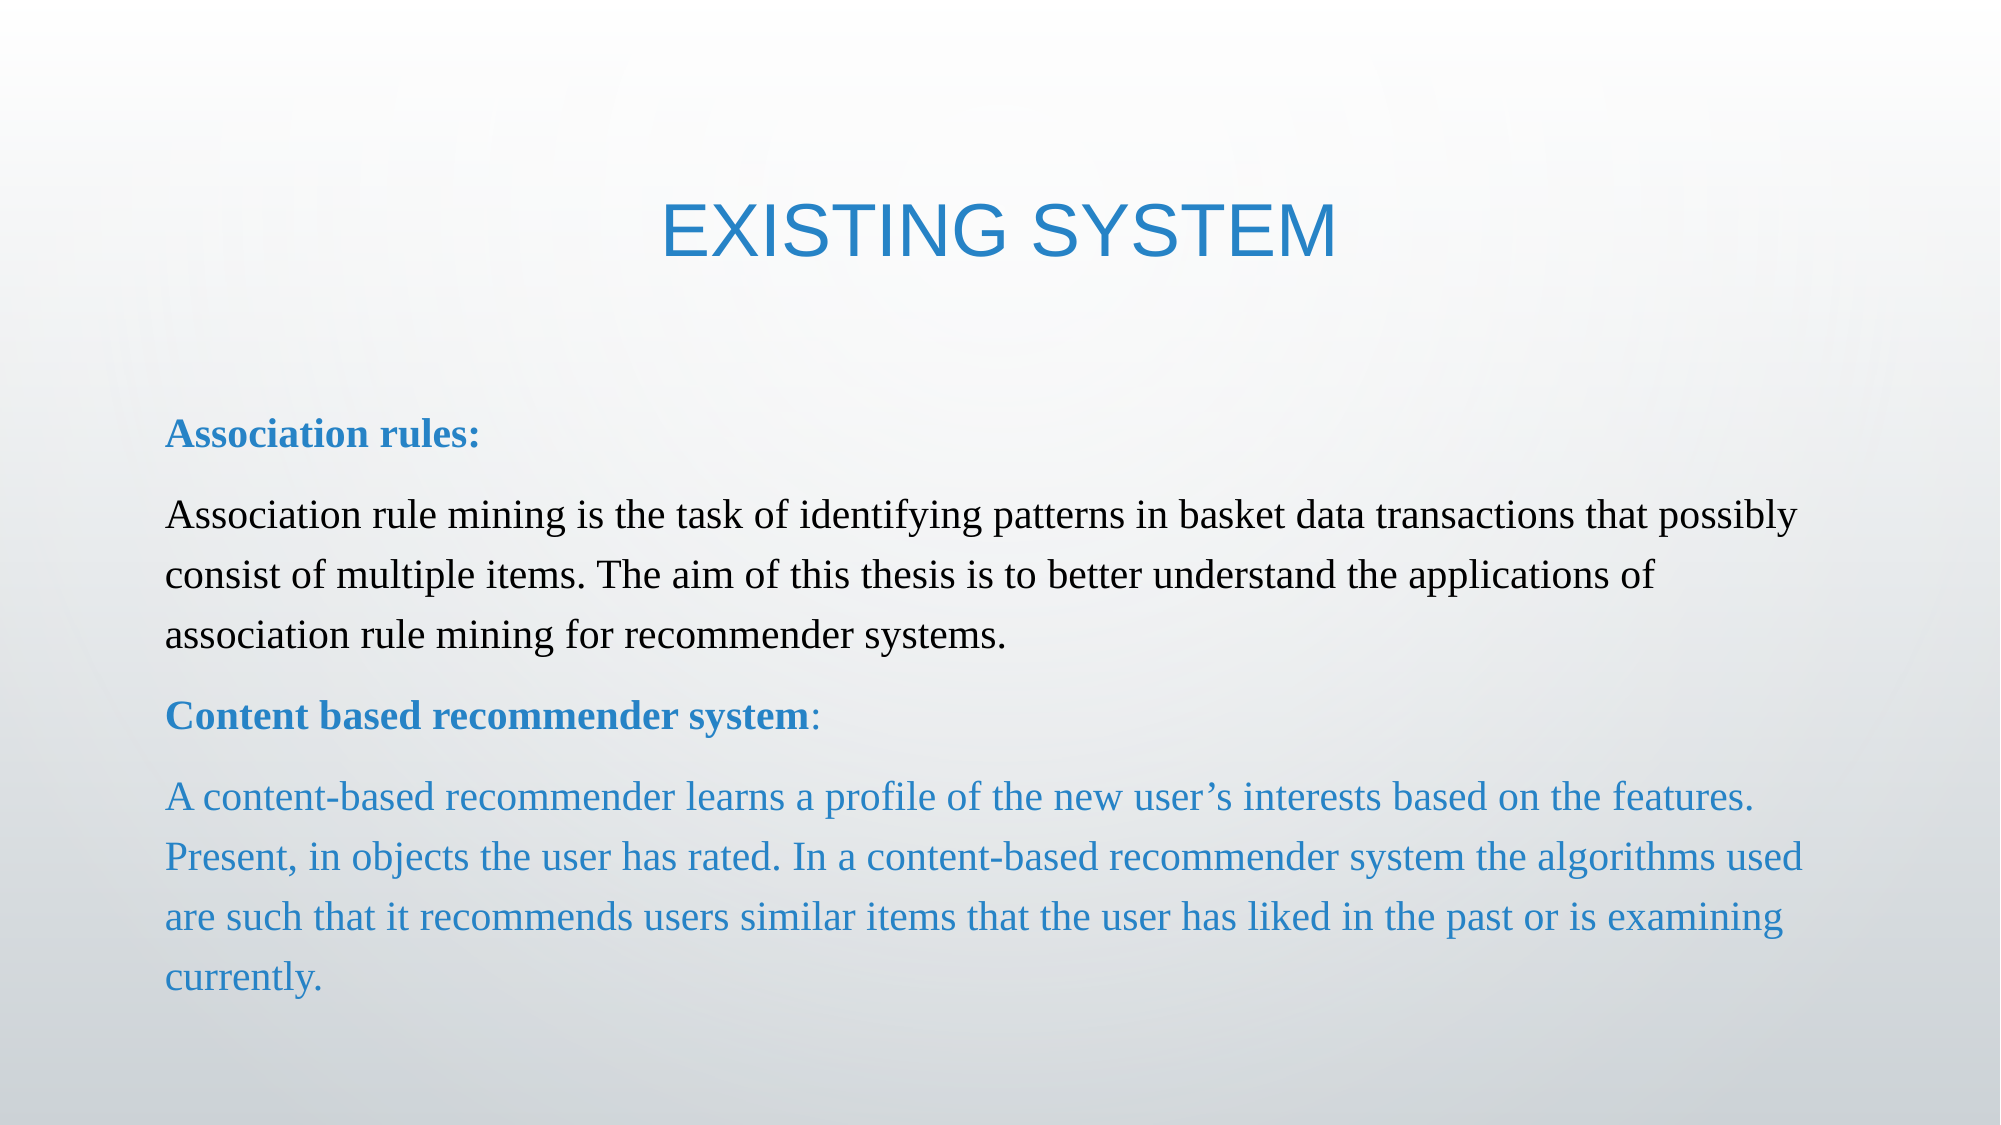

# EXISTING SYSTEM
Association rules:
Association rule mining is the task of identifying patterns in basket data transactions that possibly consist of multiple items. The aim of this thesis is to better understand the applications of association rule mining for recommender systems.
Content based recommender system:
A content-based recommender learns a profile of the new user’s interests based on the features. Present, in objects the user has rated. In a content-based recommender system the algorithms used are such that it recommends users similar items that the user has liked in the past or is examining currently.